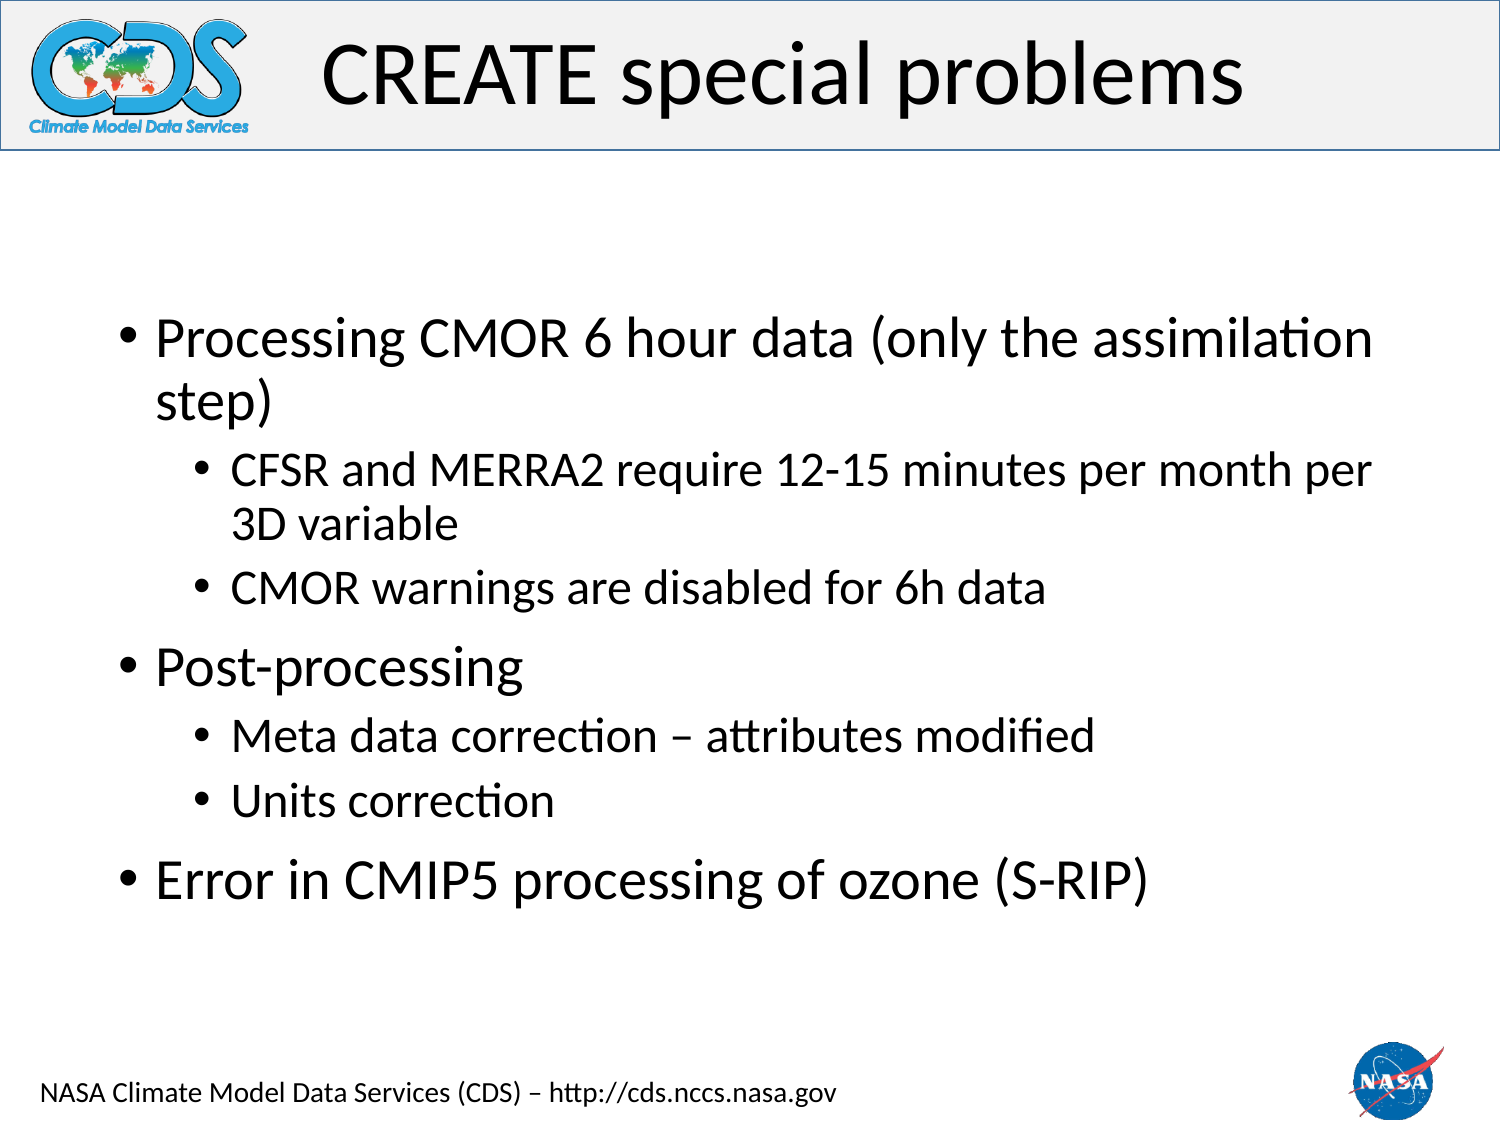

# CREATE special problems
Processing CMOR 6 hour data (only the assimilation step)
CFSR and MERRA2 require 12-15 minutes per month per 3D variable
CMOR warnings are disabled for 6h data
Post-processing
Meta data correction – attributes modified
Units correction
Error in CMIP5 processing of ozone (S-RIP)